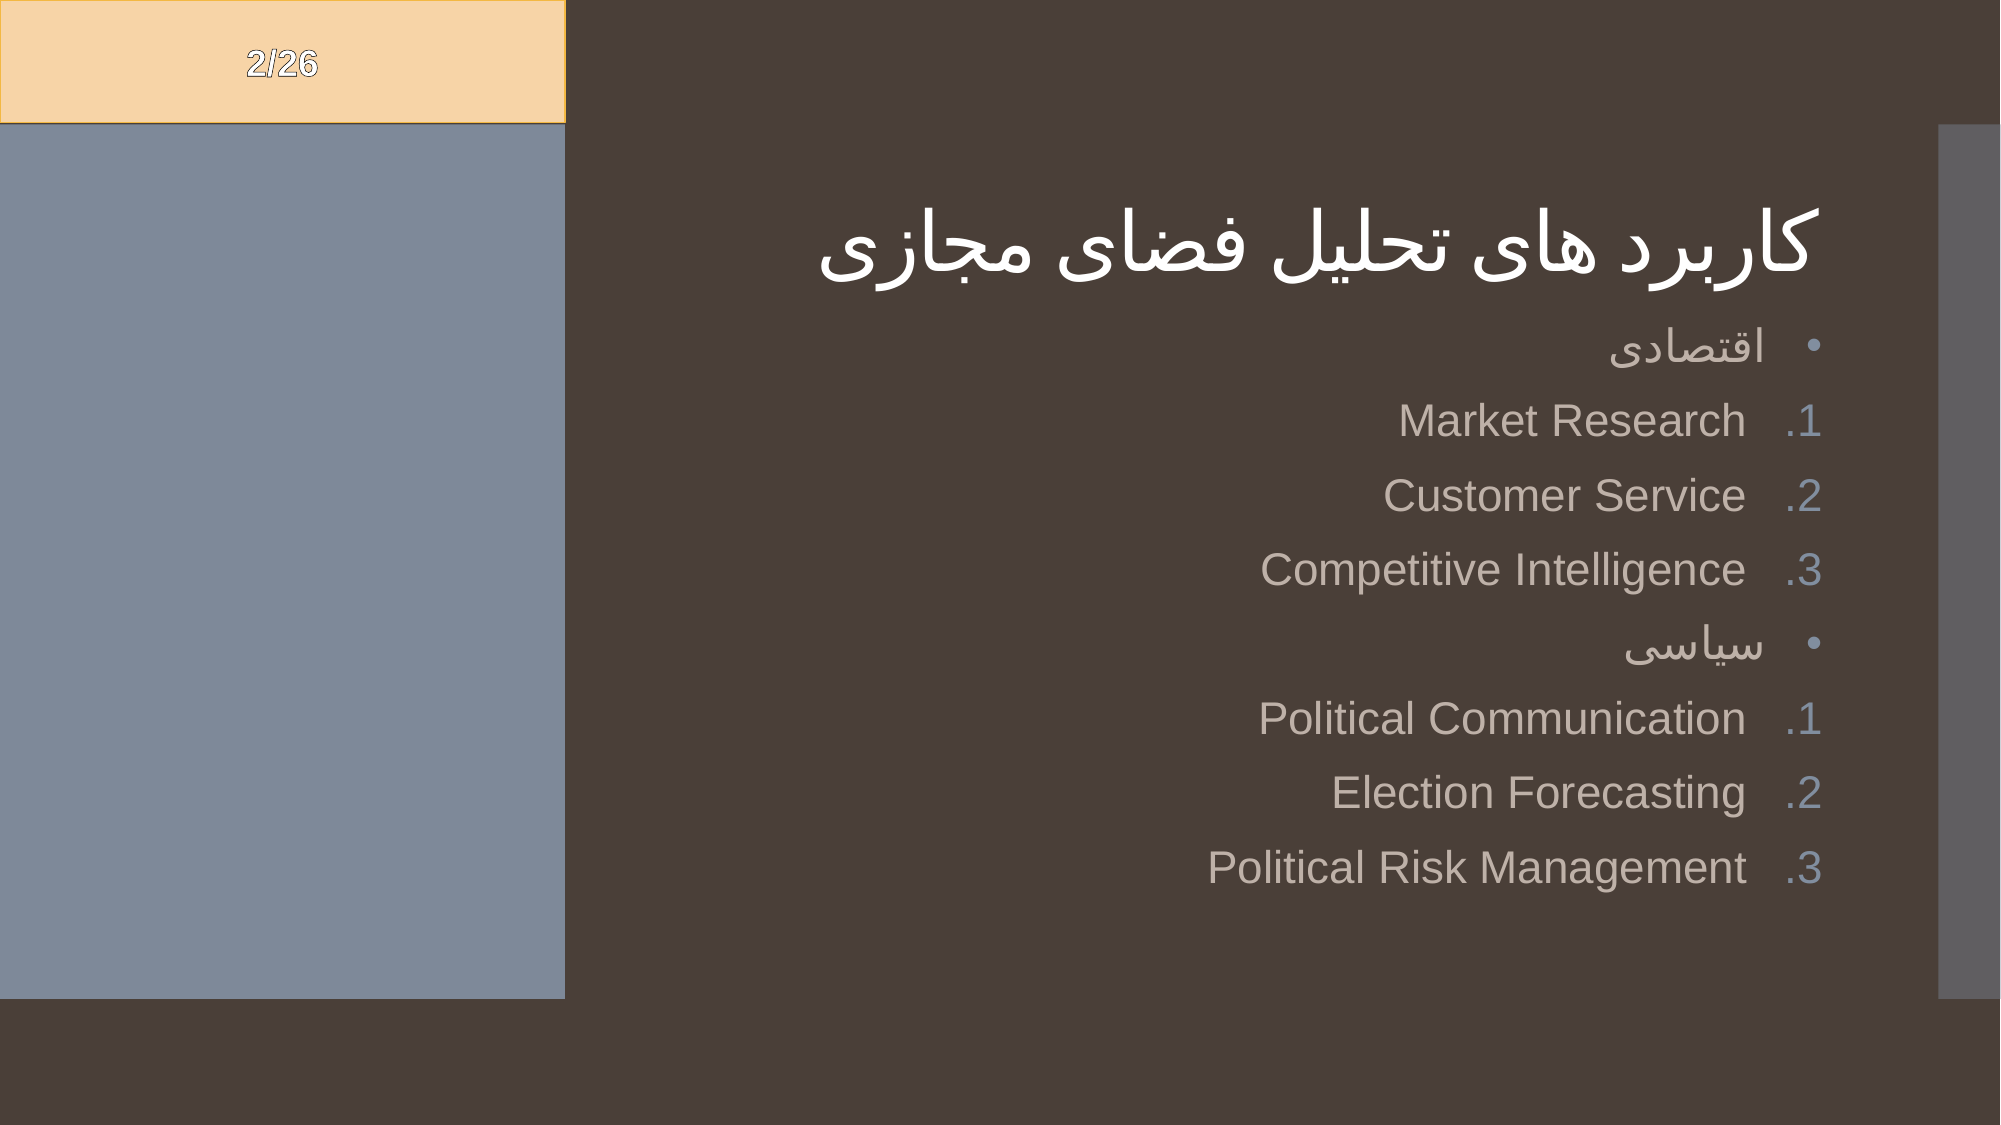

2/26
# کاربرد های تحلیل فضای مجازی
اقتصادی
Market Research
Customer Service
Competitive Intelligence
سیاسی
Political Communication
Election Forecasting
Political Risk Management